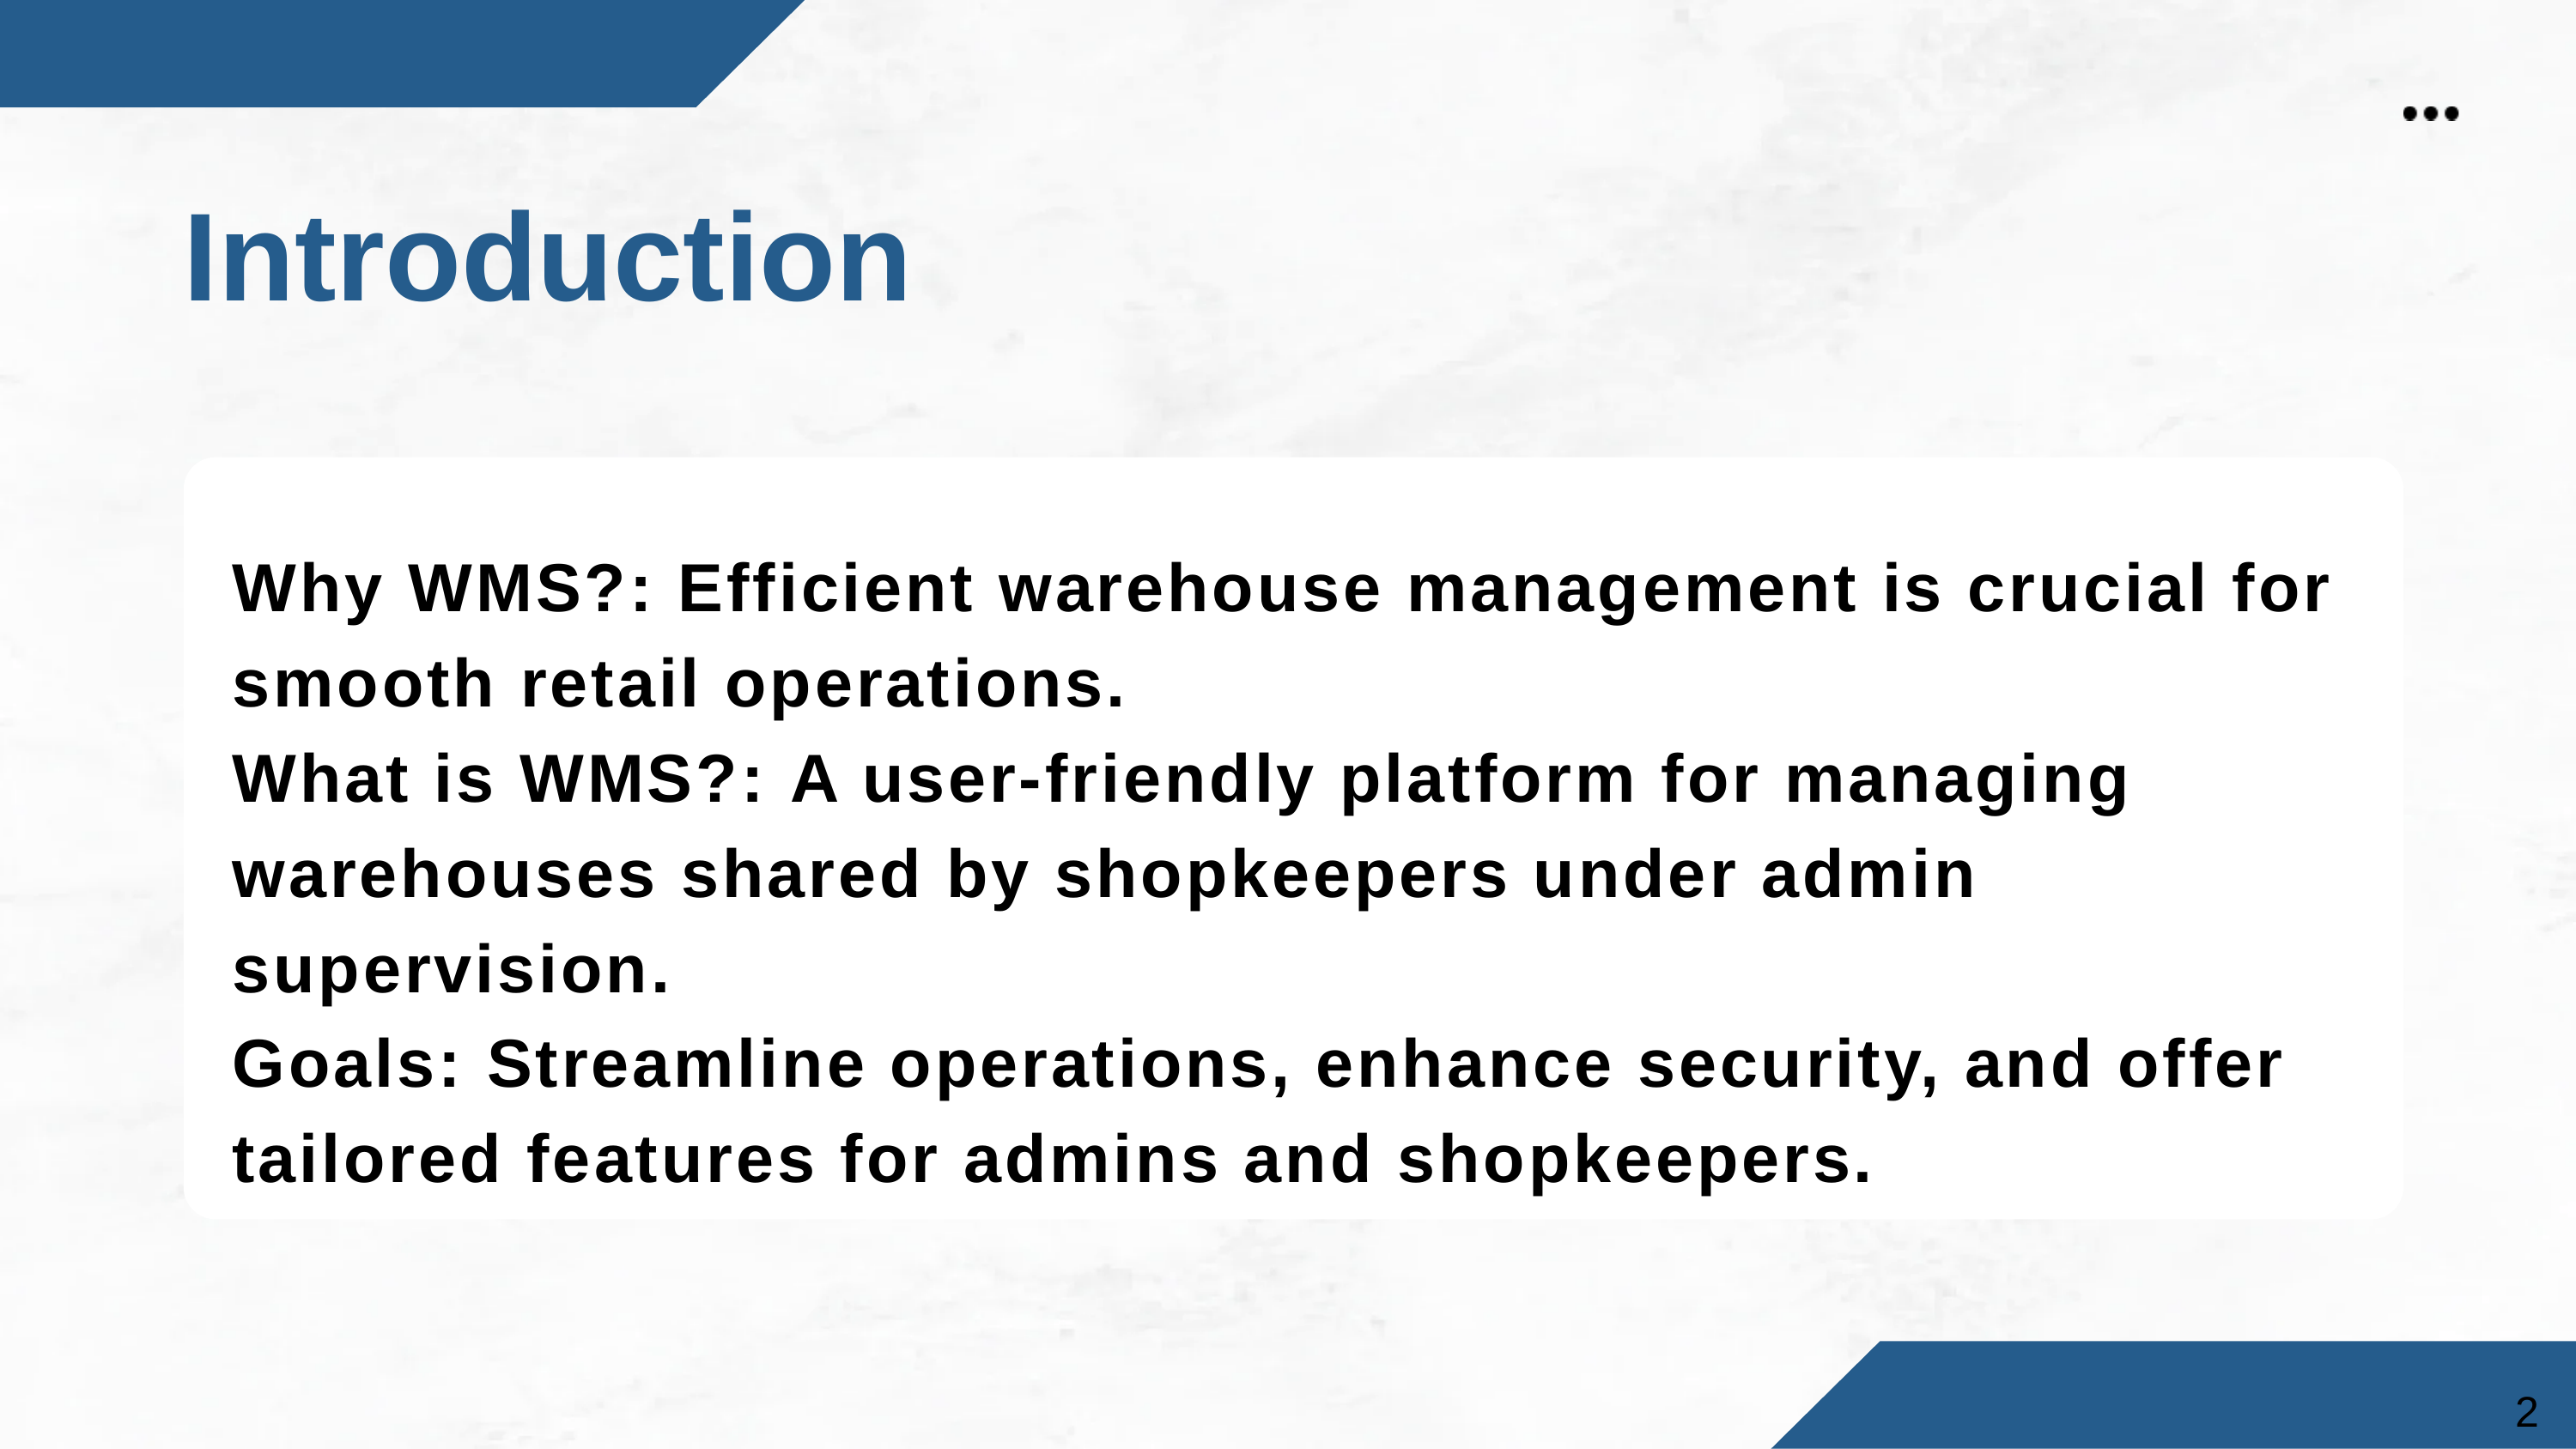

Introduction

Why WMS?: Efficient warehouse management is crucial for smooth retail operations.
What is WMS?: A user-friendly platform for managing warehouses shared by shopkeepers under admin supervision.
Goals: Streamline operations, enhance security, and offer tailored features for admins and shopkeepers.

2